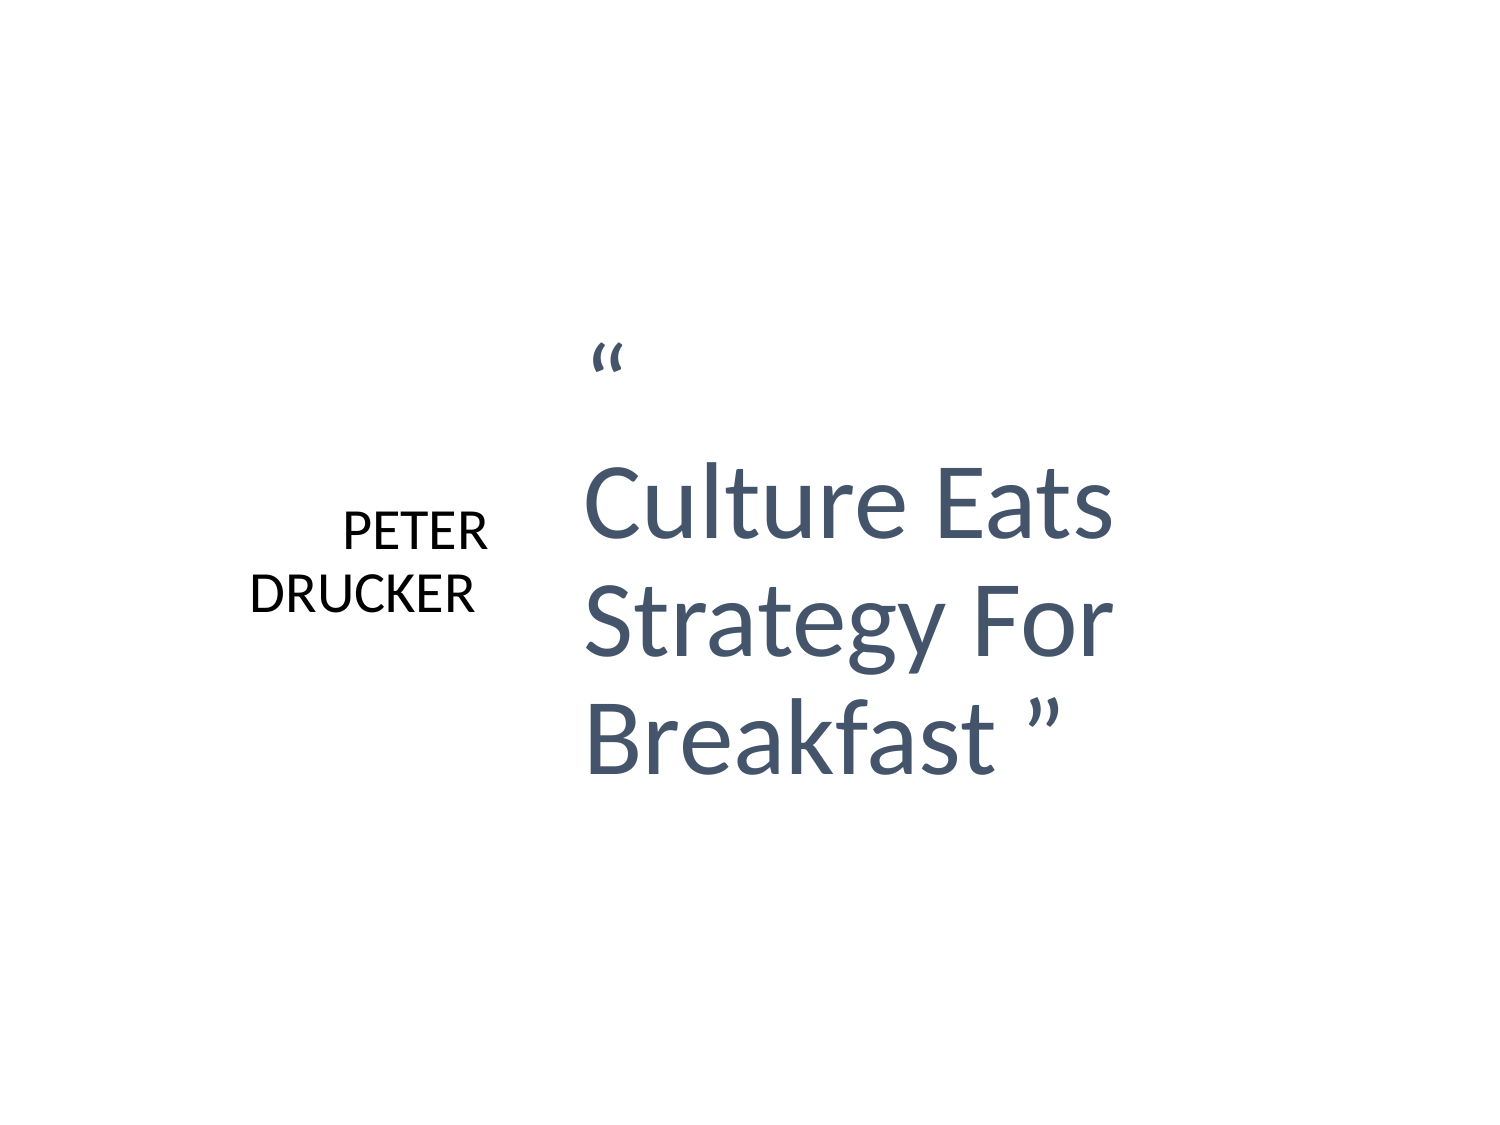

Peter Drucker
# “ Culture Eats Strategy For Breakfast					”